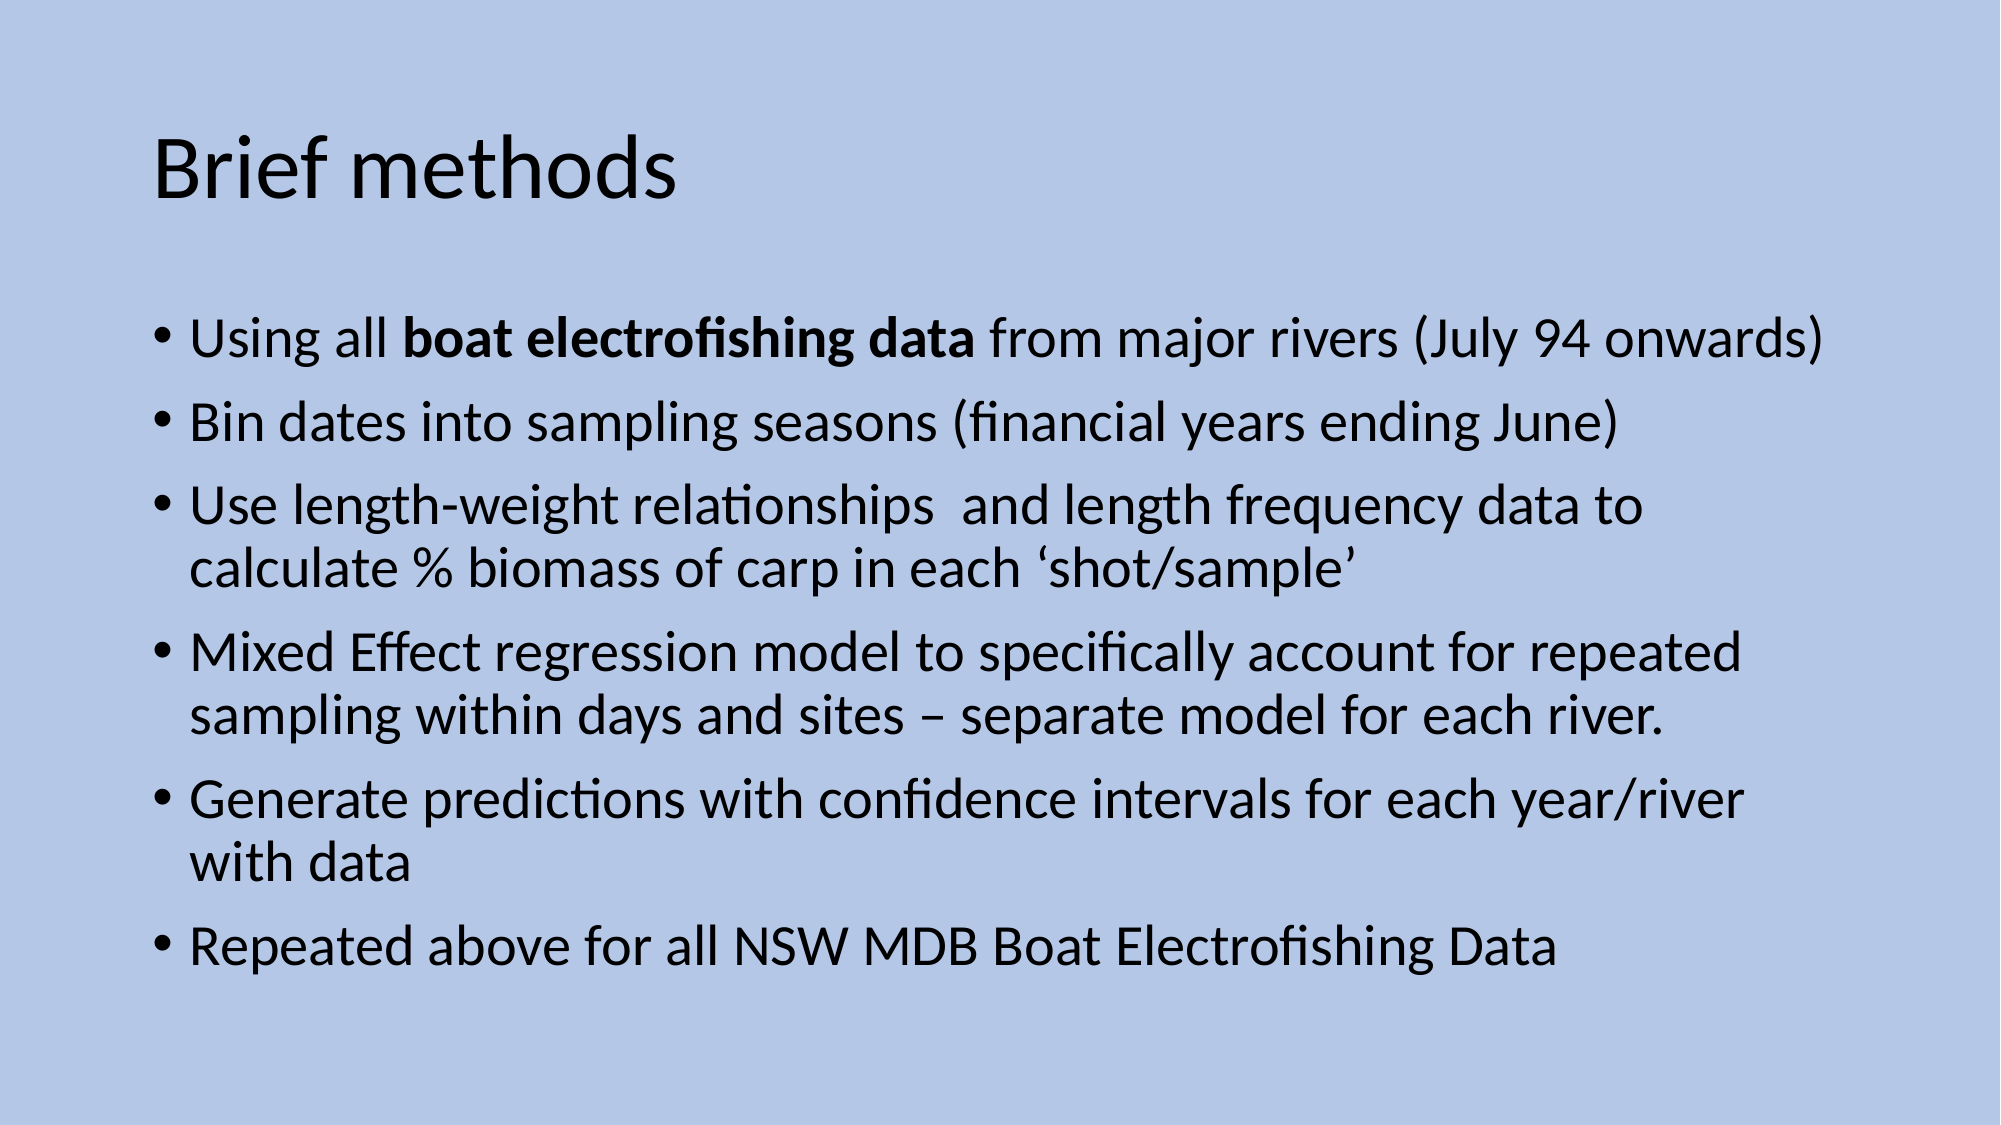

# Brief methods
Using all boat electrofishing data from major rivers (July 94 onwards)
Bin dates into sampling seasons (financial years ending June)
Use length-weight relationships  and length frequency data to calculate % biomass of carp in each ‘shot/sample’
Mixed Effect regression model to specifically account for repeated sampling within days and sites – separate model for each river.
Generate predictions with confidence intervals for each year/river with data
Repeated above for all NSW MDB Boat Electrofishing Data